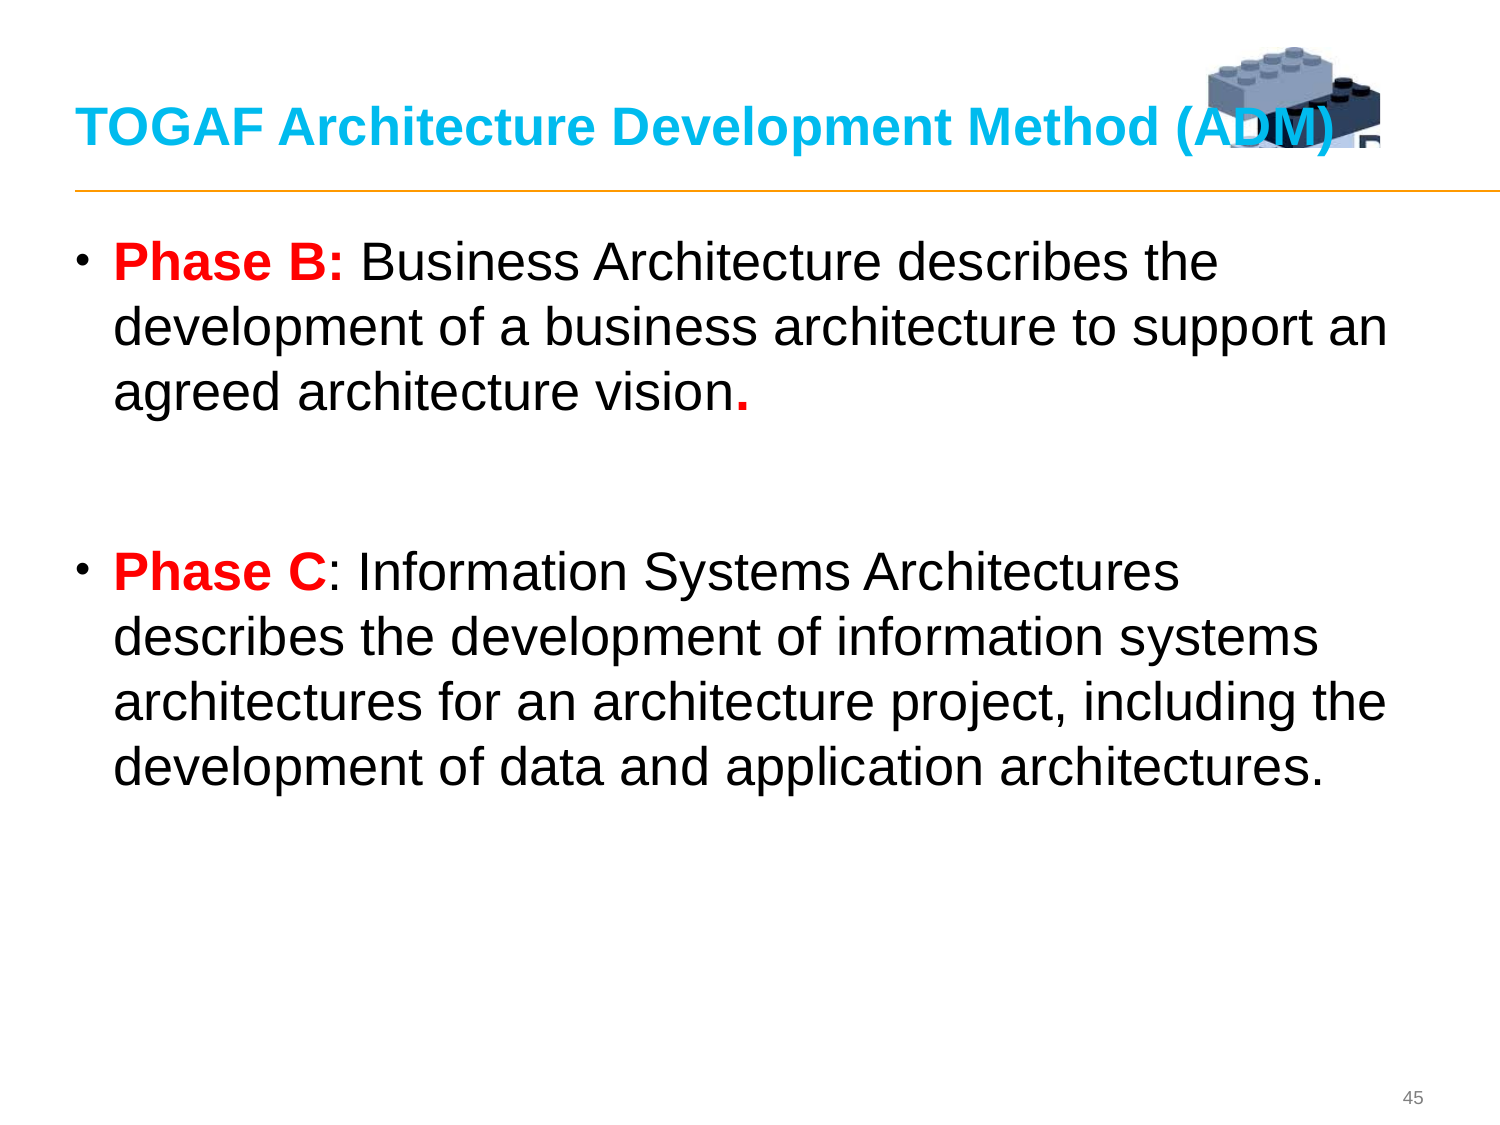

# TOGAF Architecture Development Method (ADM)
Phase B: Business Architecture describes the development of a business architecture to support an agreed architecture vision.

Phase C: Information Systems Architectures describes the development of information systems architectures for an architecture project, including the development of data and application architectures.